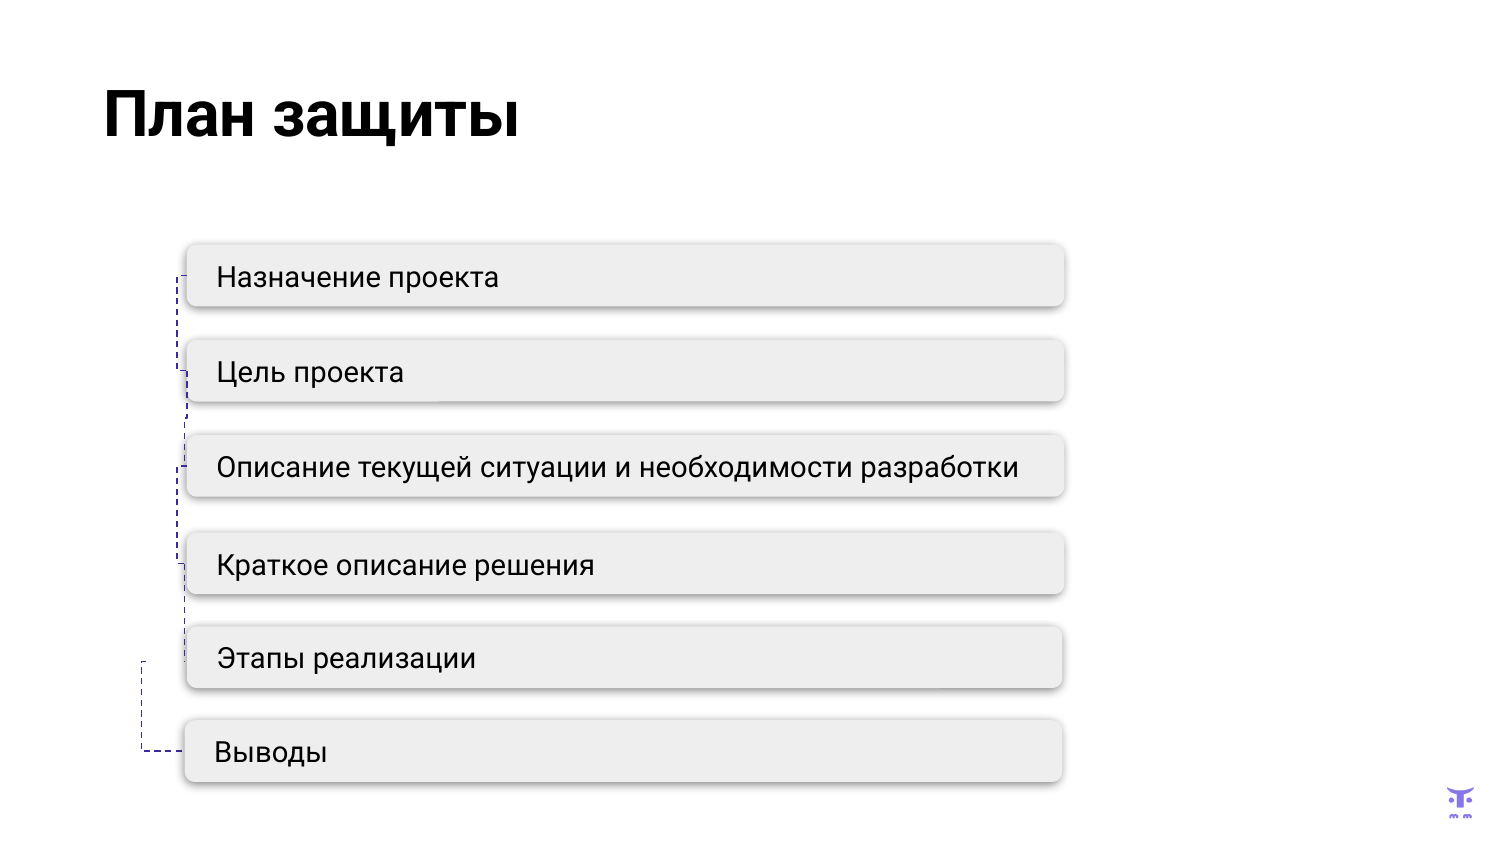

# План защиты
Назначение проекта
Цель проекта
Описание текущей ситуации и необходимости разработки
Краткое описание решения
Этапы реализации
Выводы